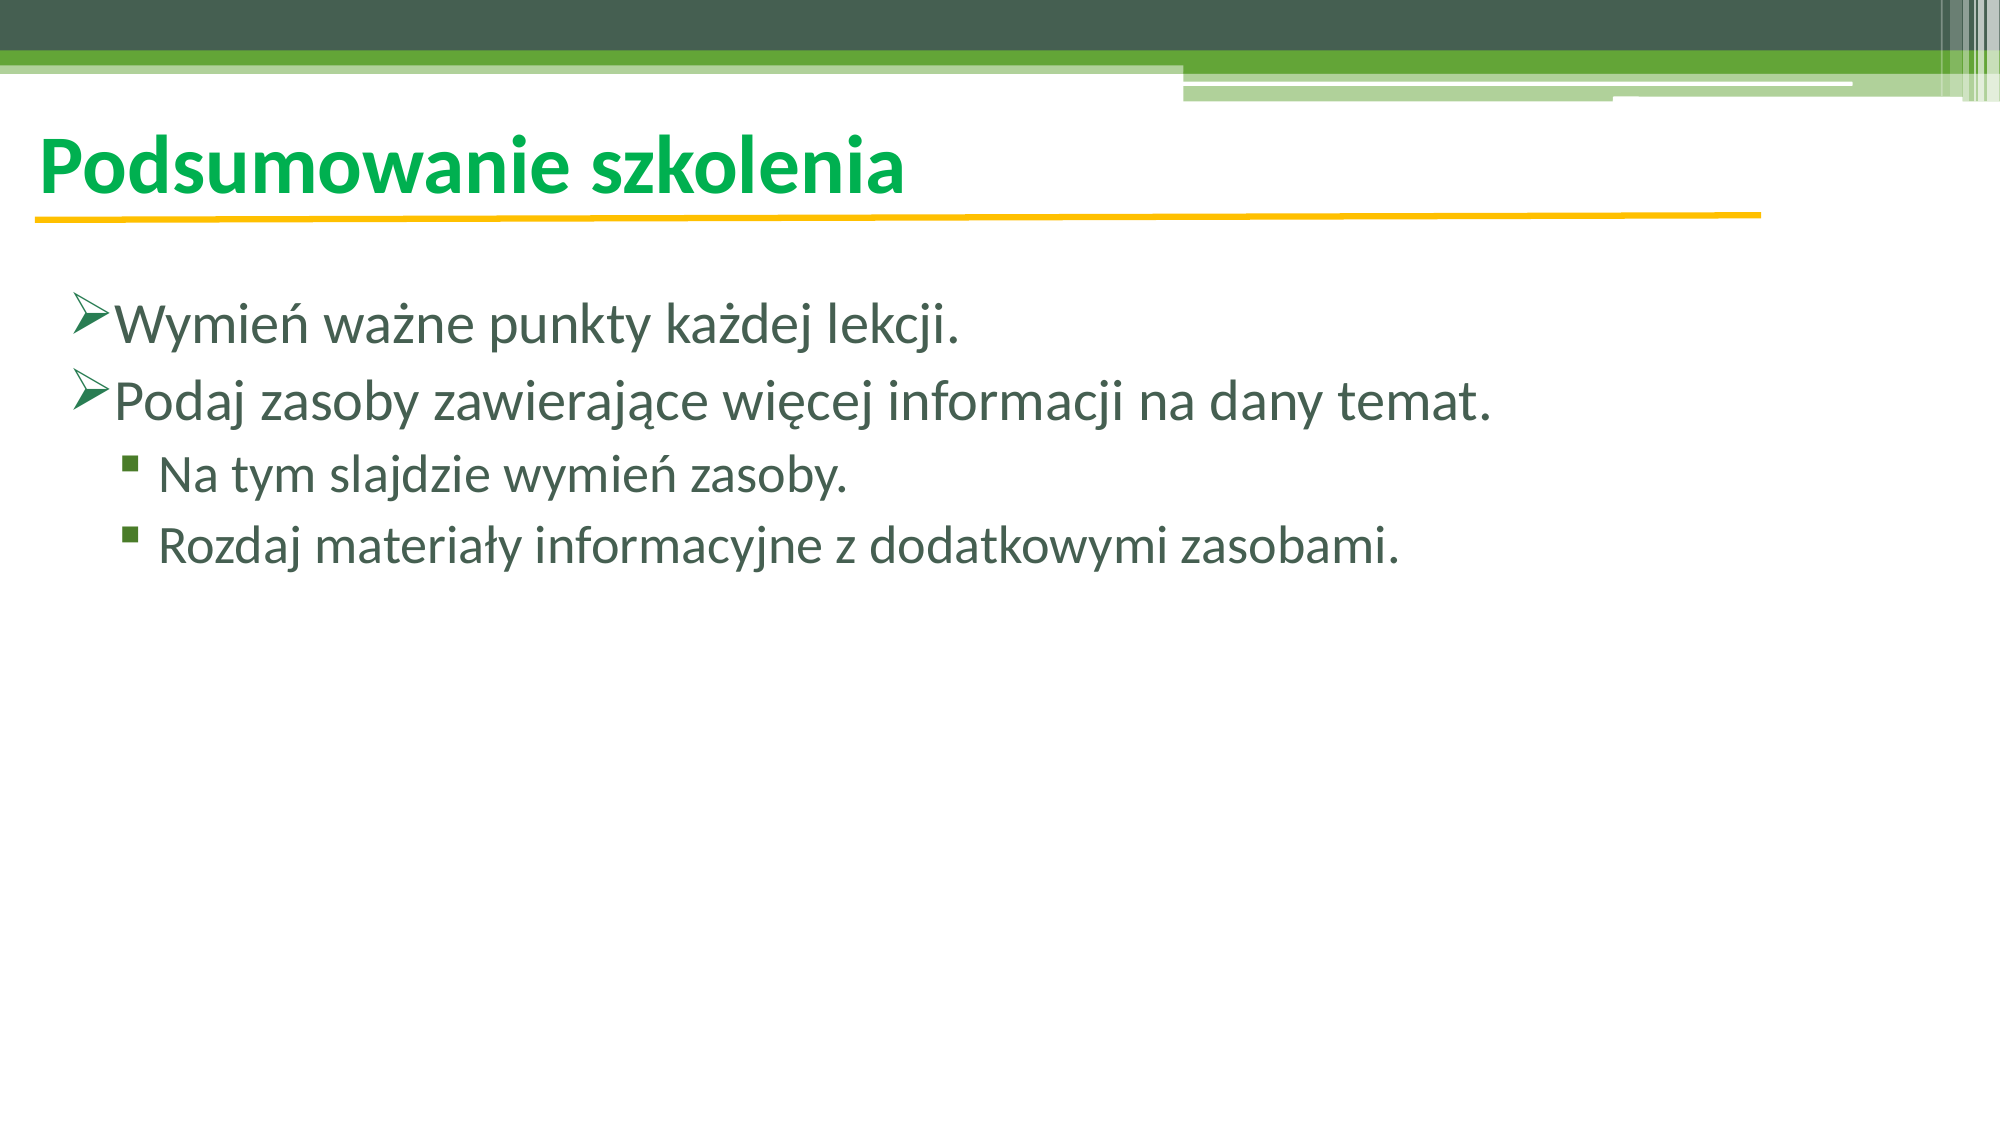

# Podsumowanie szkolenia
Wymień ważne punkty każdej lekcji.
Podaj zasoby zawierające więcej informacji na dany temat.
Na tym slajdzie wymień zasoby.
Rozdaj materiały informacyjne z dodatkowymi zasobami.